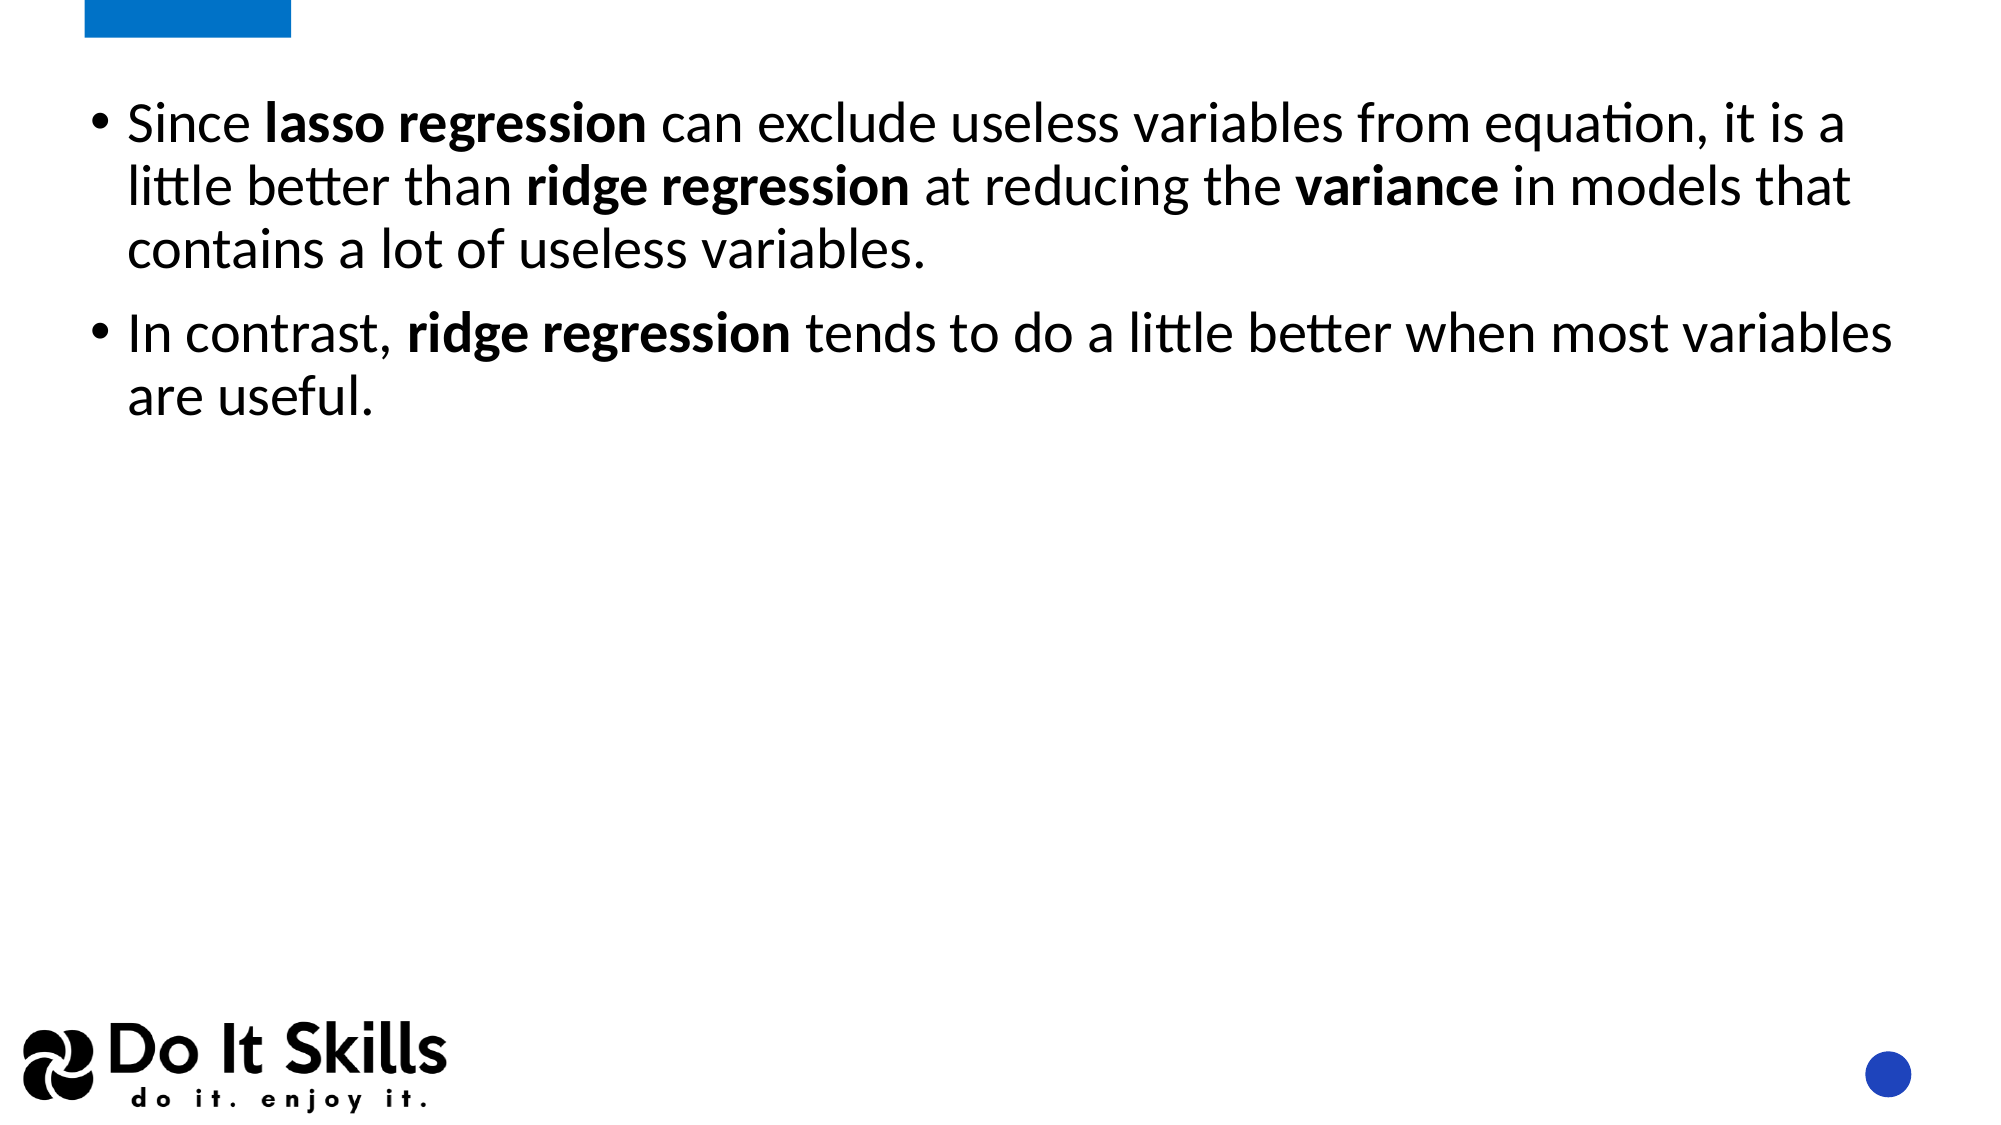

Since lasso regression can exclude useless variables from equation, it is a little better than ridge regression at reducing the variance in models that contains a lot of useless variables.
In contrast, ridge regression tends to do a little better when most variables are useful.